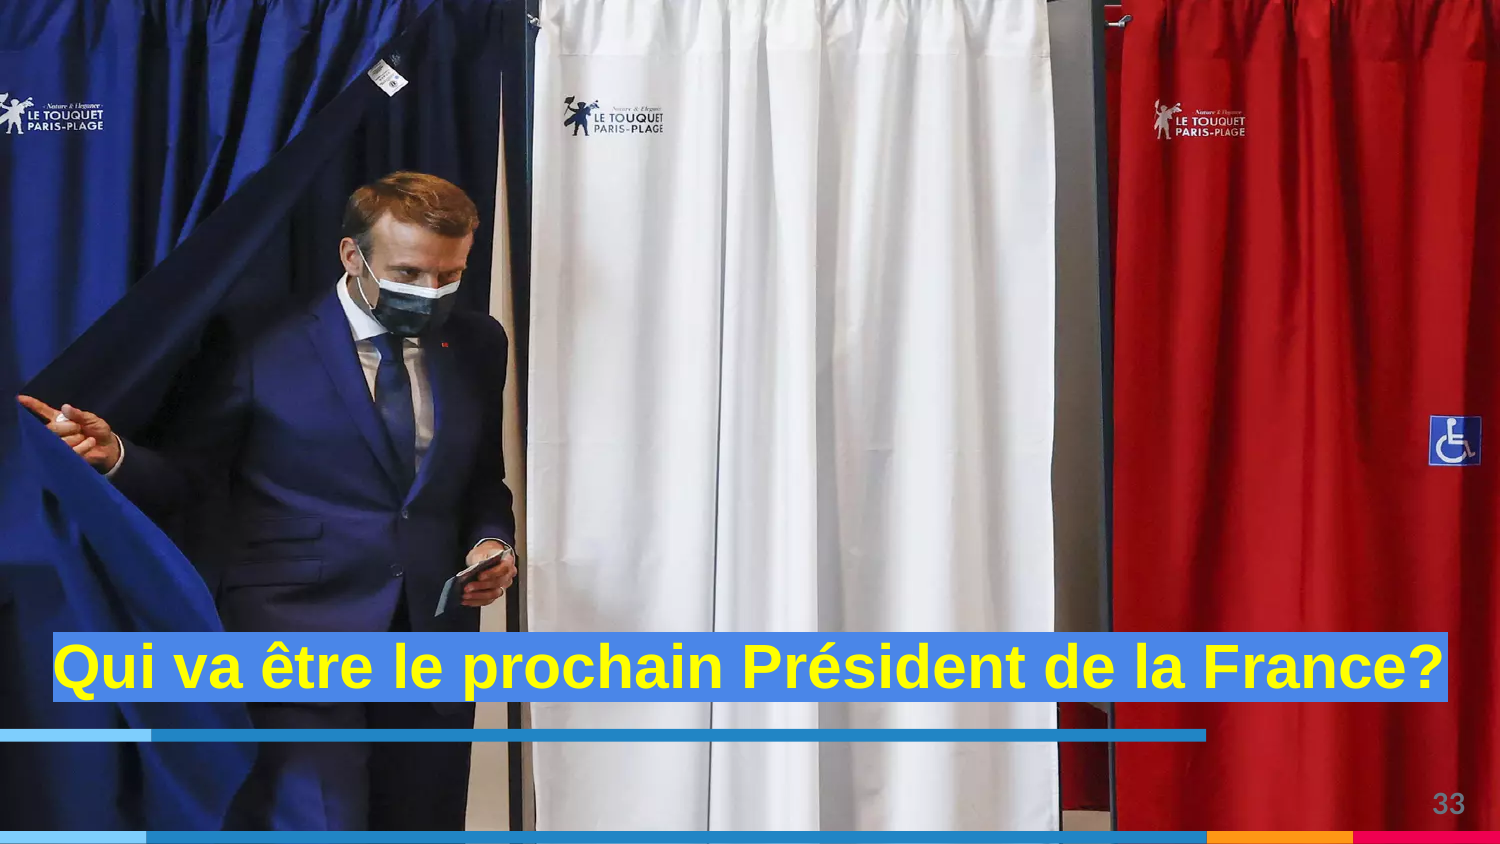

Qui va être le prochain Président de la France?

33